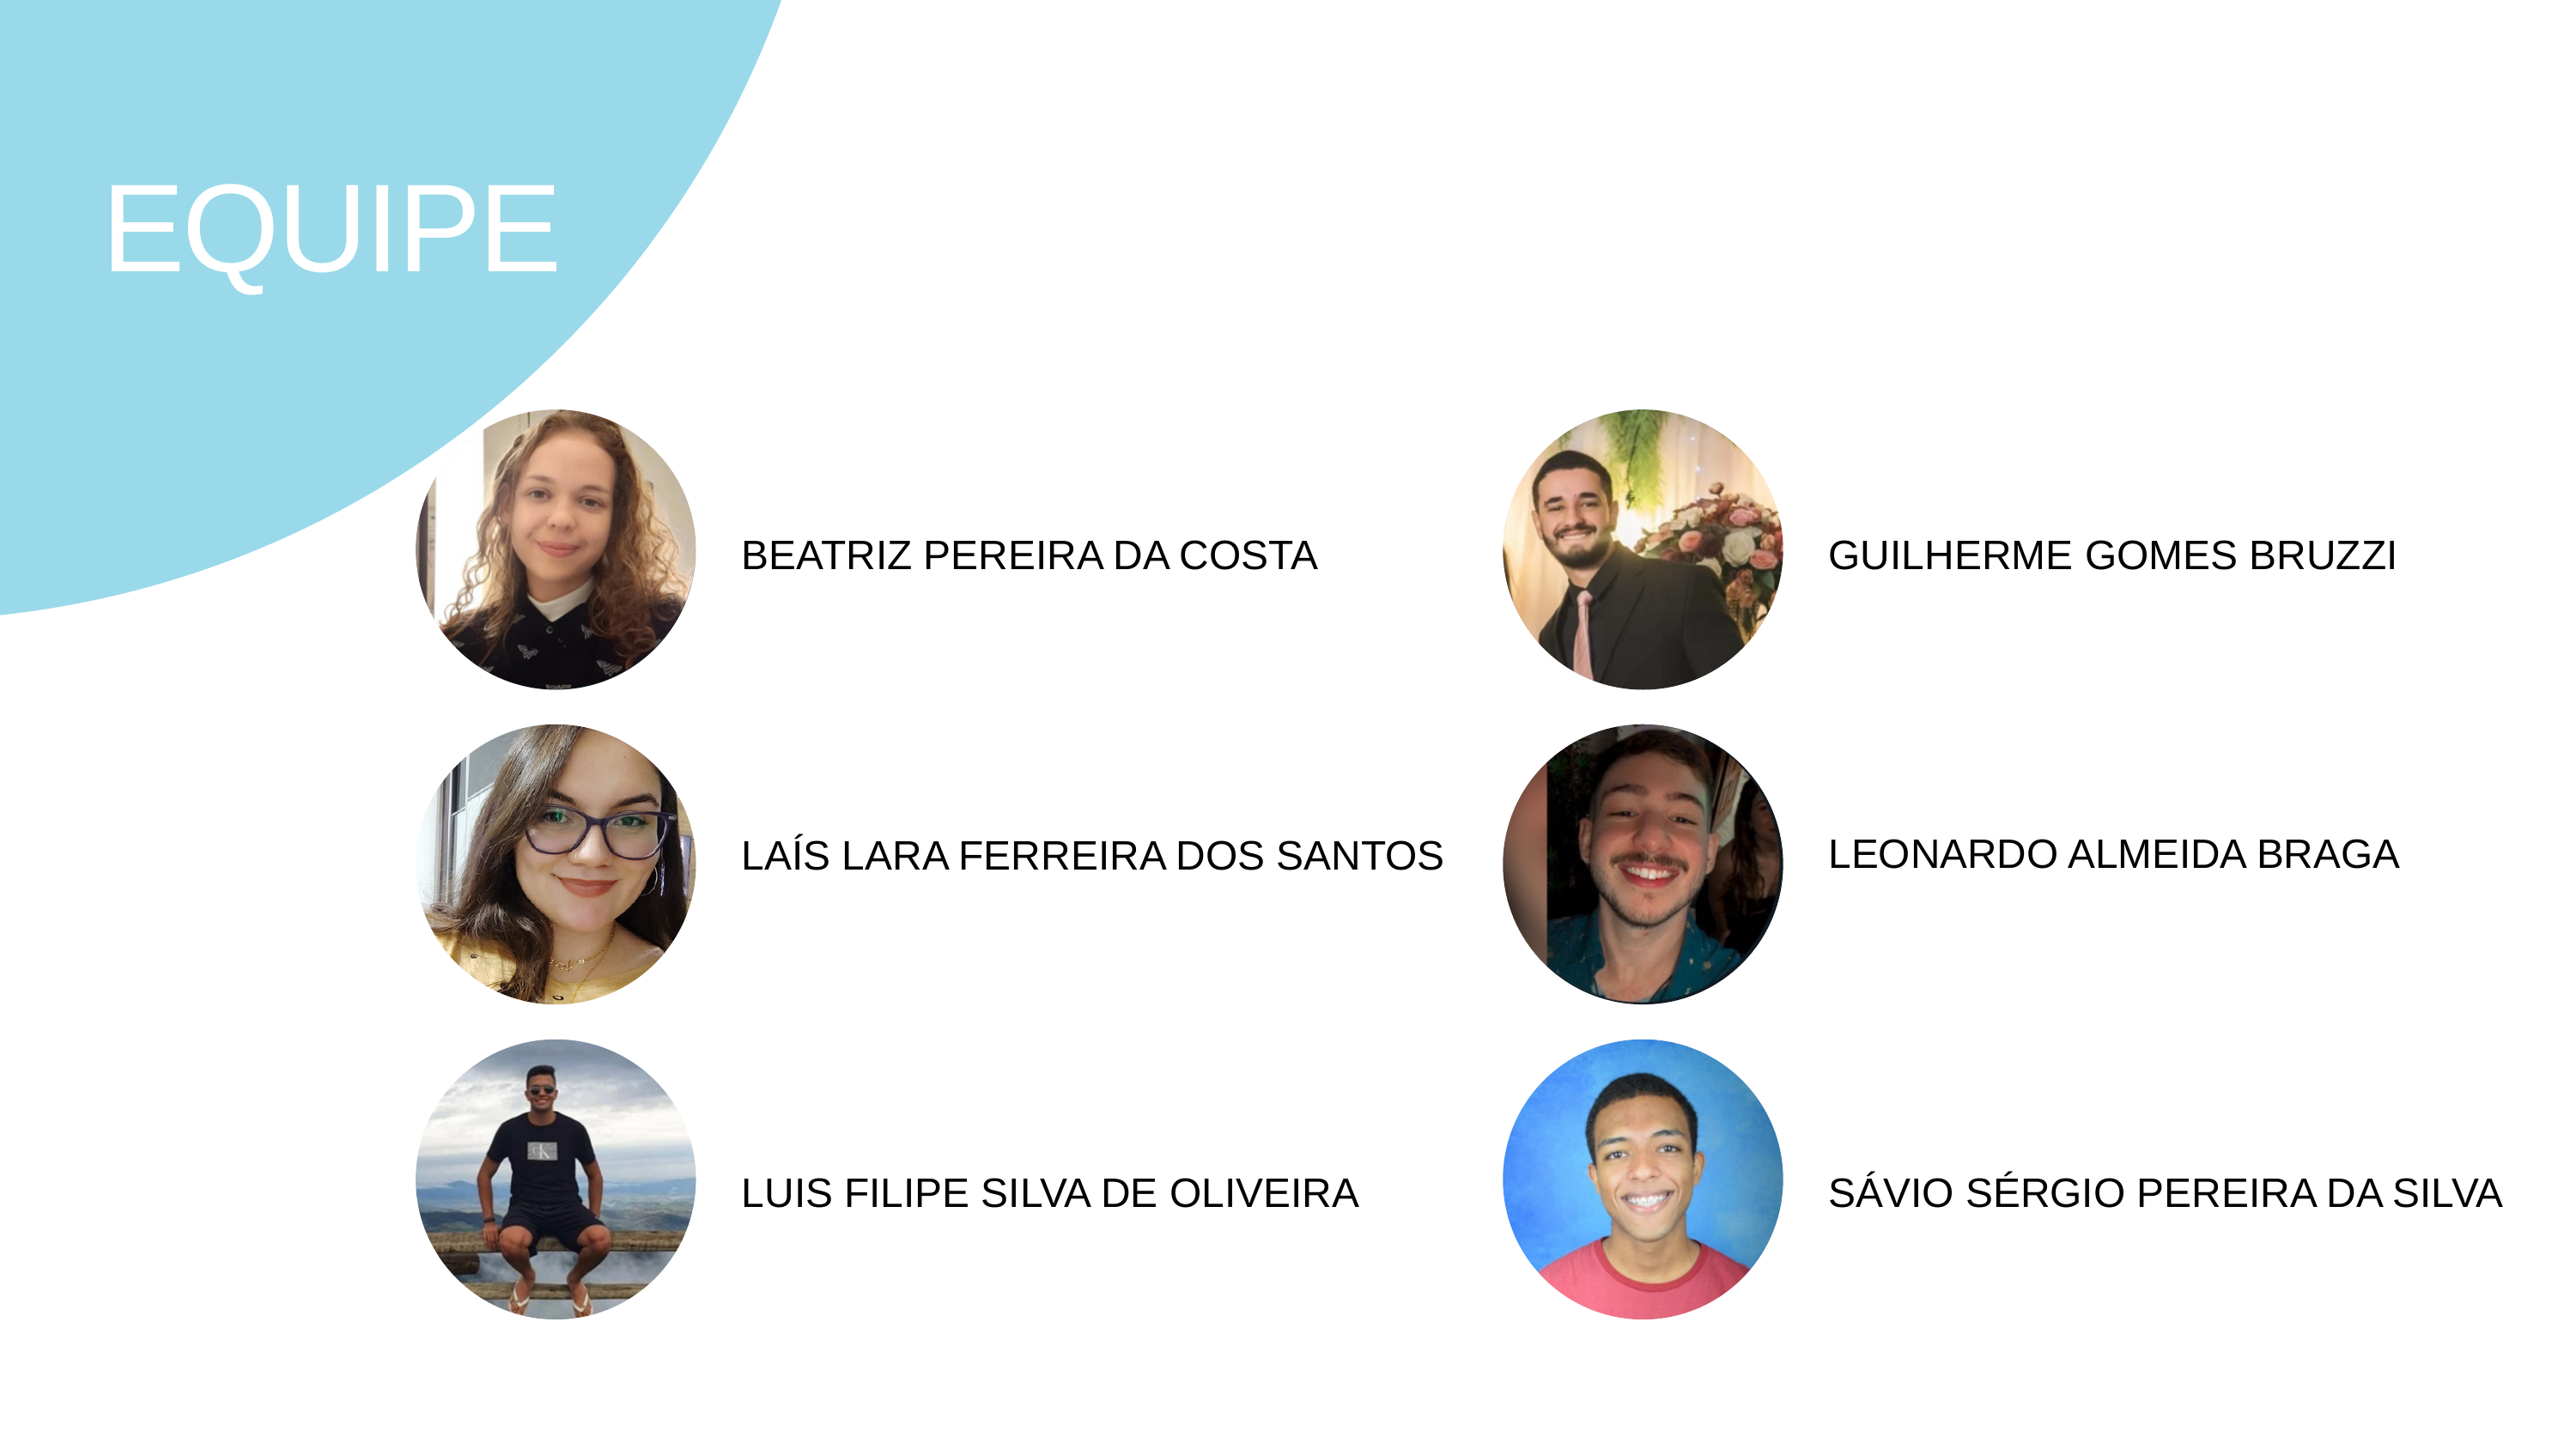

EQUIPE

BEATRIZ PEREIRA DA COSTA
GUILHERME GOMES BRUZZI

LEONARDO ALMEIDA BRAGA
LAÍS LARA FERREIRA DOS SANTOS

SÁVIO SÉRGIO PEREIRA DA SILVA
LUIS FILIPE SILVA DE OLIVEIRA